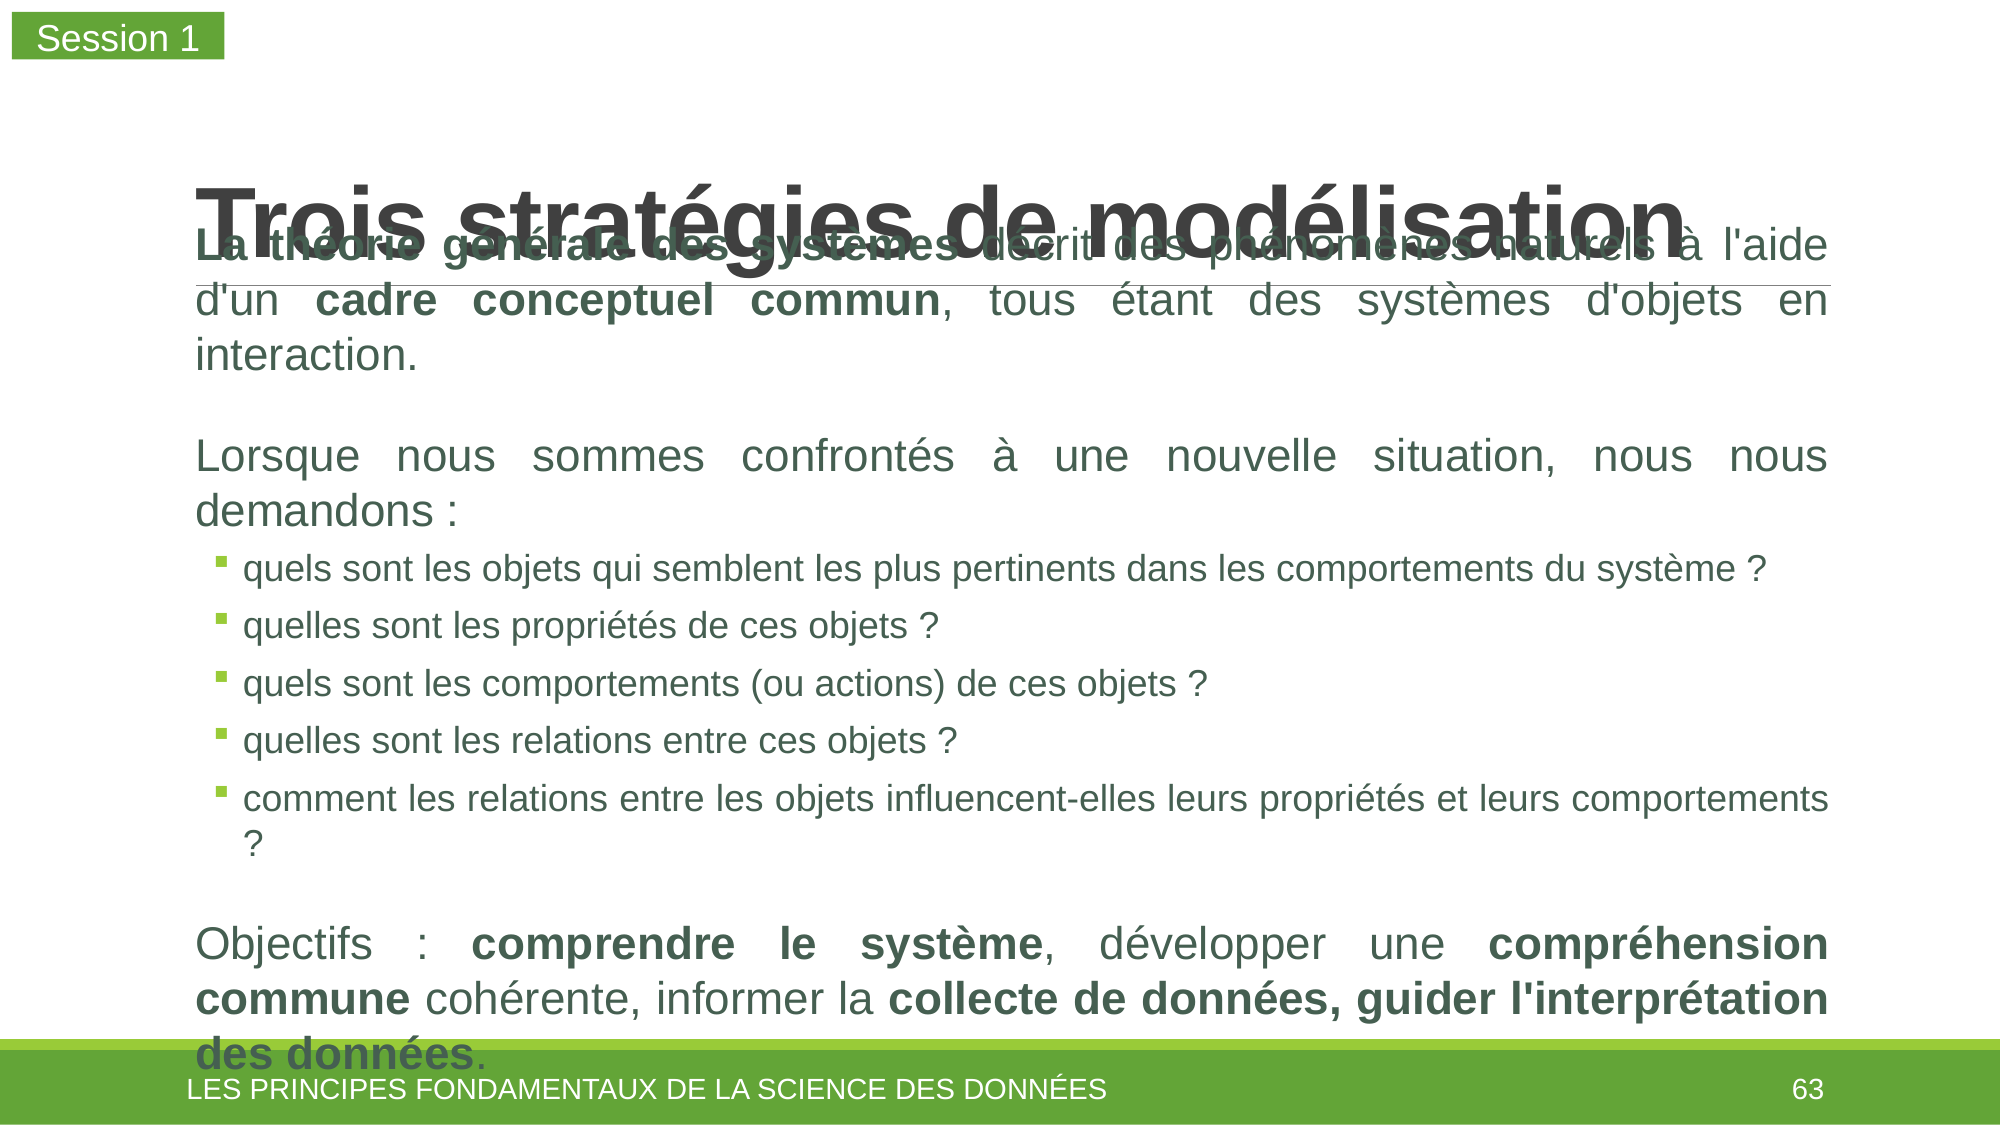

Session 1
# Trois stratégies de modélisation
La théorie générale des systèmes décrit des phénomènes naturels à l'aide d'un cadre conceptuel commun, tous étant des systèmes d'objets en interaction.
Lorsque nous sommes confrontés à une nouvelle situation, nous nous demandons :
quels sont les objets qui semblent les plus pertinents dans les comportements du système ?
quelles sont les propriétés de ces objets ?
quels sont les comportements (ou actions) de ces objets ?
quelles sont les relations entre ces objets ?
comment les relations entre les objets influencent-elles leurs propriétés et leurs comportements ?
Objectifs : comprendre le système, développer une compréhension commune cohérente, informer la collecte de données, guider l'interprétation des données.
LES PRINCIPES FONDAMENTAUX DE LA SCIENCE DES DONNÉES
63